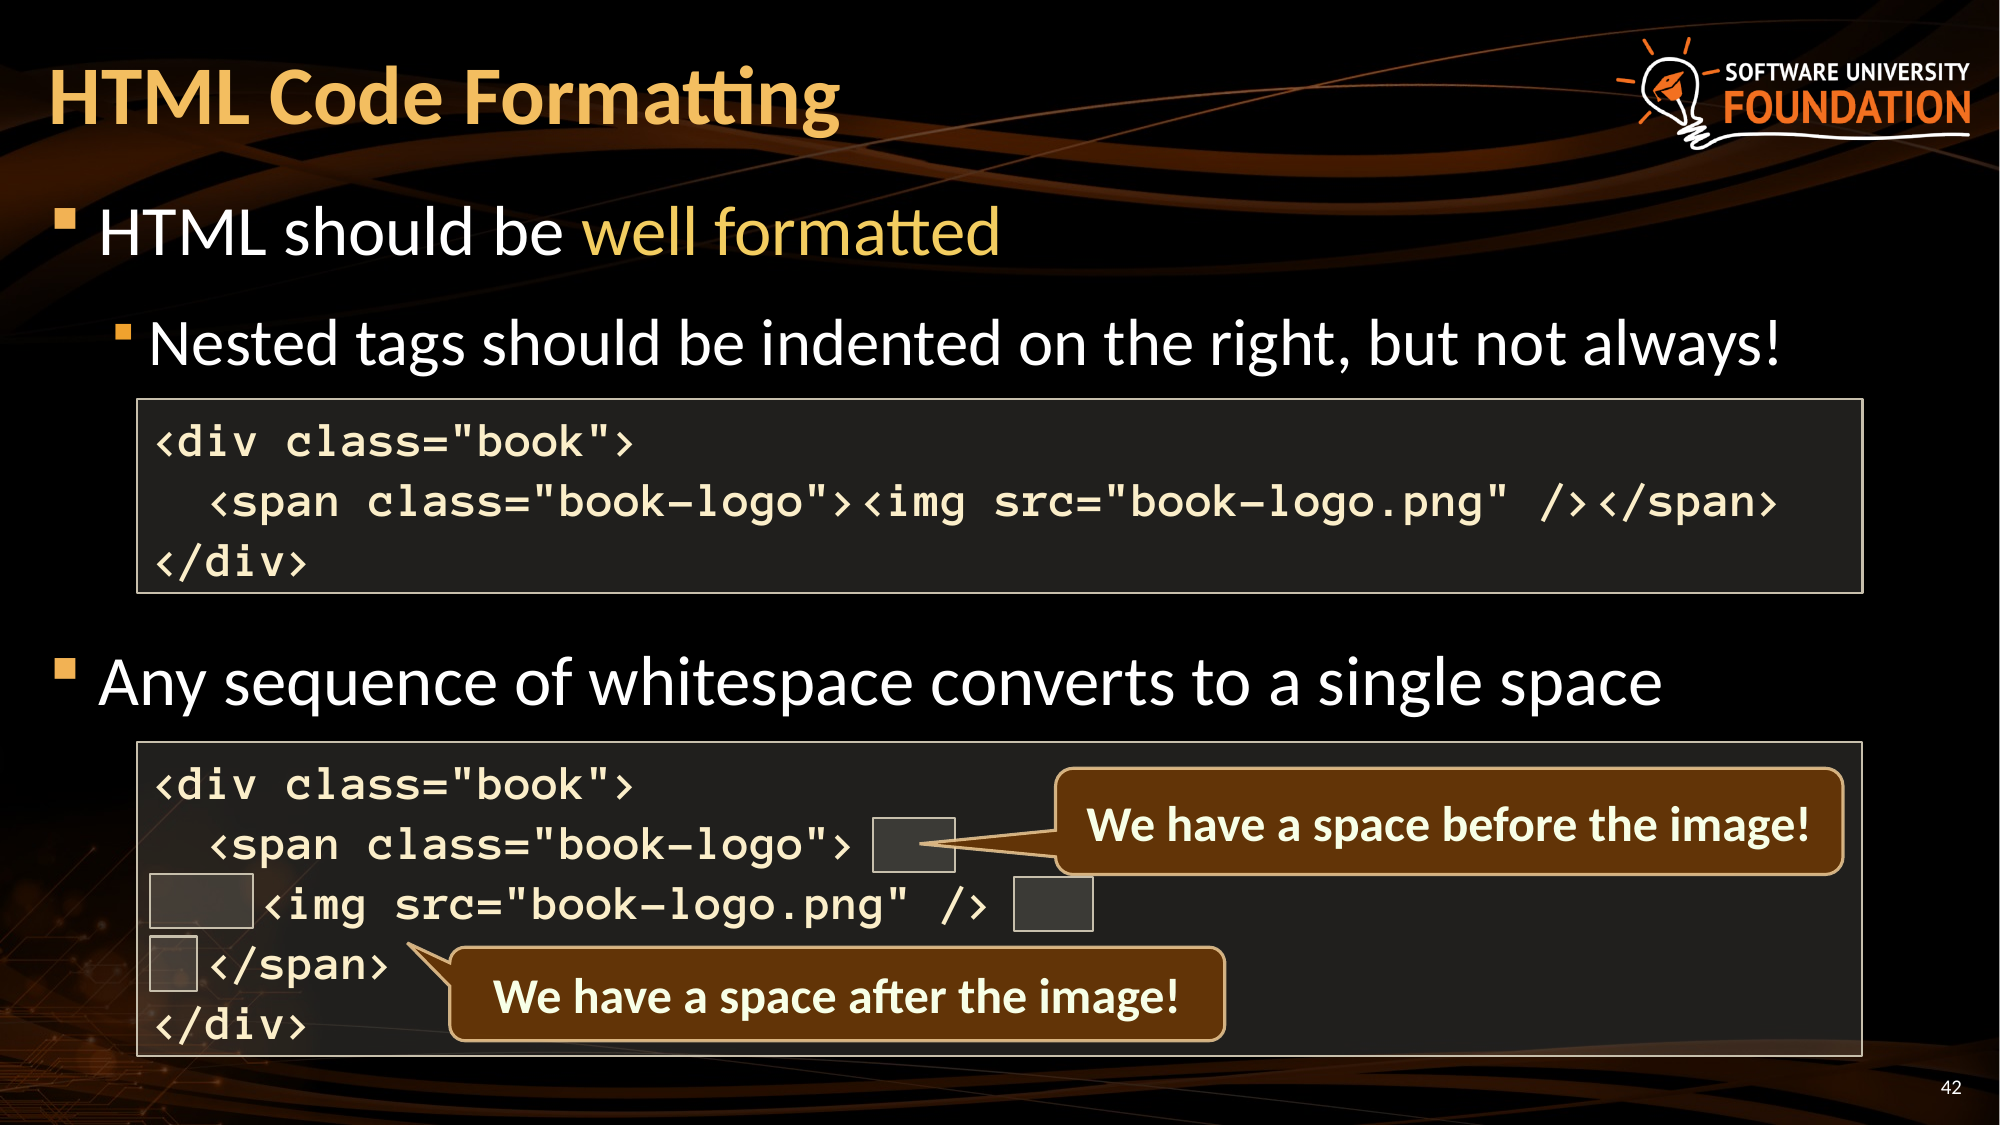

# HTML Code Formatting
HTML should be well formatted
Nested tags should be indented on the right, but not always!

Any sequence of whitespace converts to a single space
<div class="book">
  <span class="book-logo"><img src="book-logo.png" /></span>
</div>
<div class="book">
  <span class="book-logo">
    <img src="book-logo.png" />
  </span>
</div>
We have a space before the image!

We have a space after the image!
42